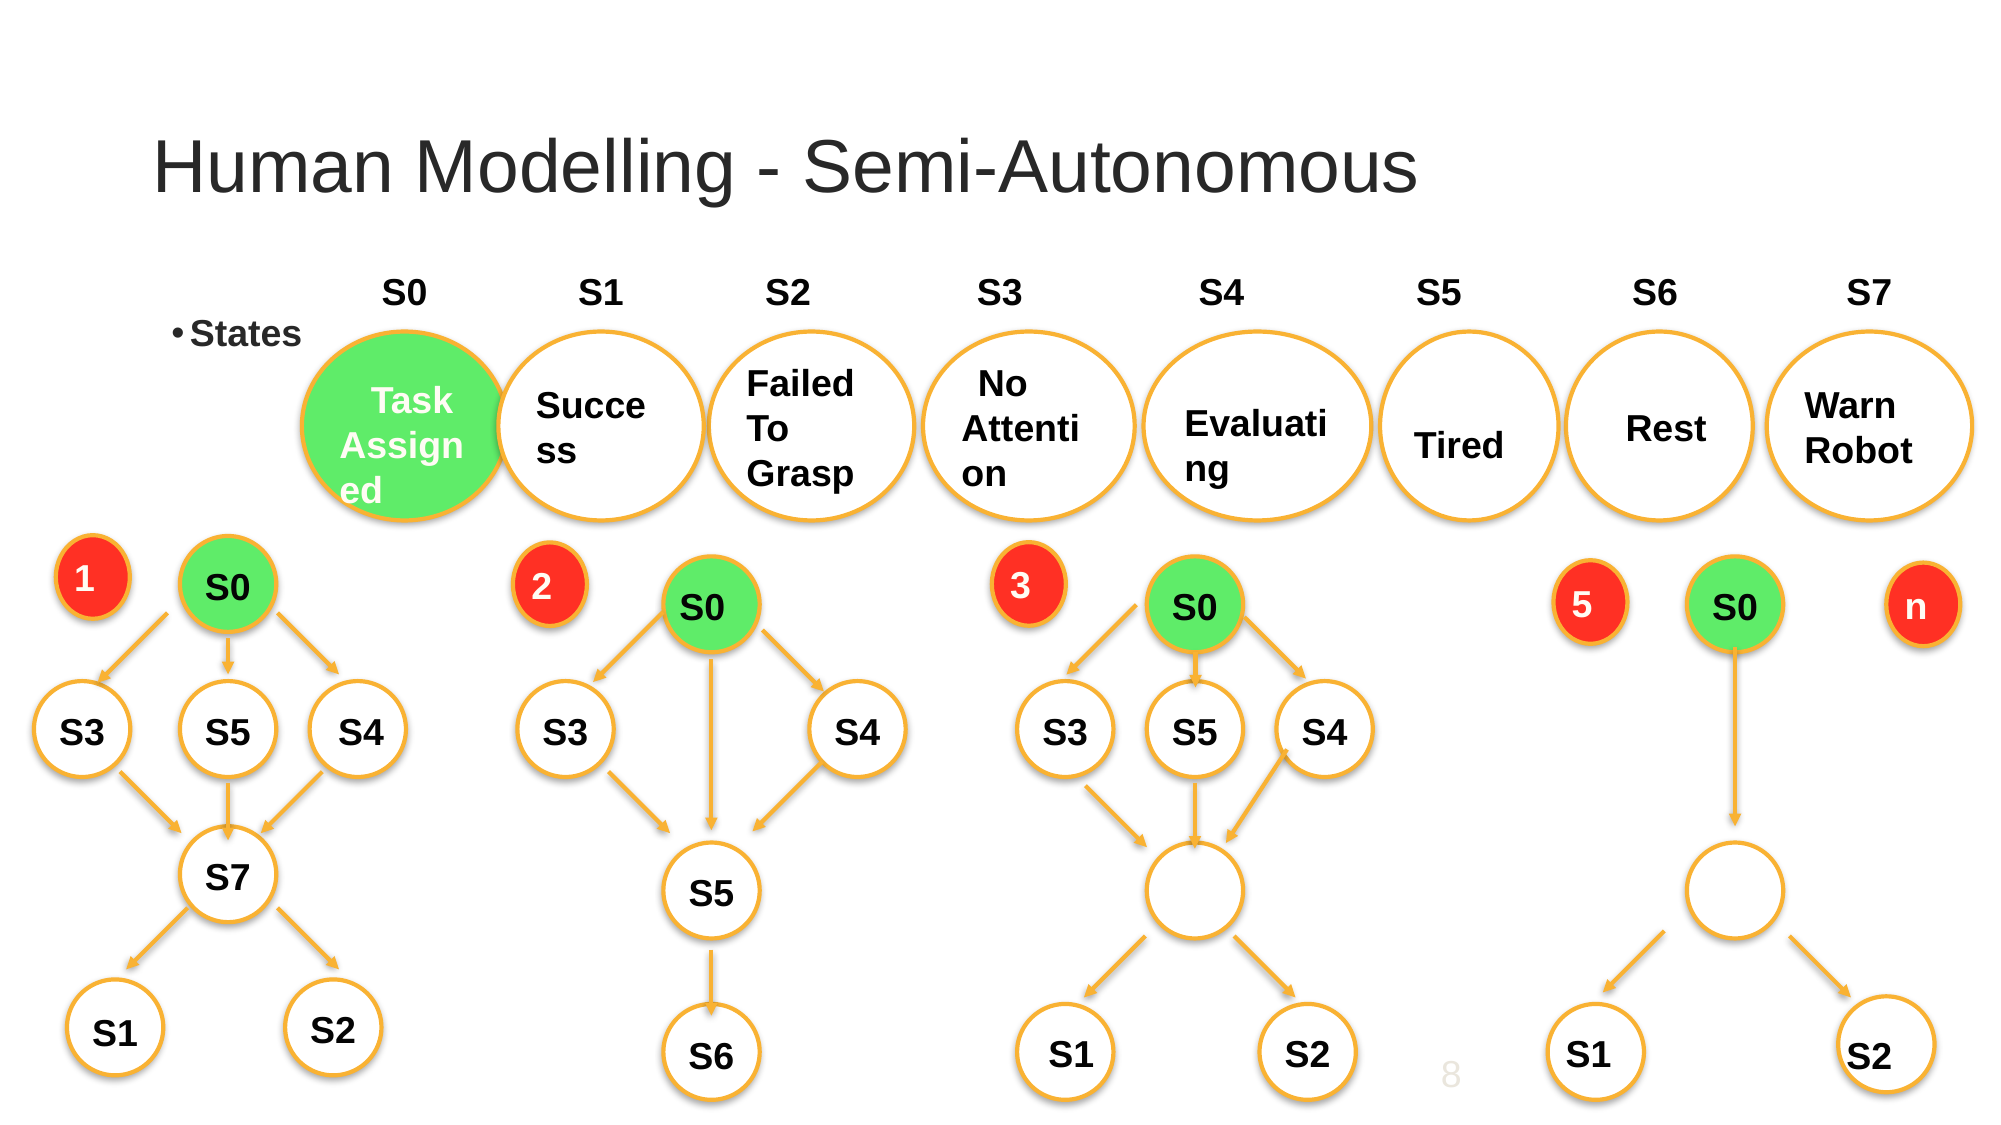

# Human Modelling - Semi-Autonomous
S0
S1
S2
S3
S4
S5
S6
S7
States

   Task
Assigned
Success
Failed
To Grasp
  No
Attention
  Evaluating
   Tired
   Rest
Warn
Robot
1

3
2
S0

5
n
S0
S0
S0

S3
S5
S4
S3
S4
S3
S5
S4

S7
S5

S2
S1

S2
S1
S1
S6
S2
8